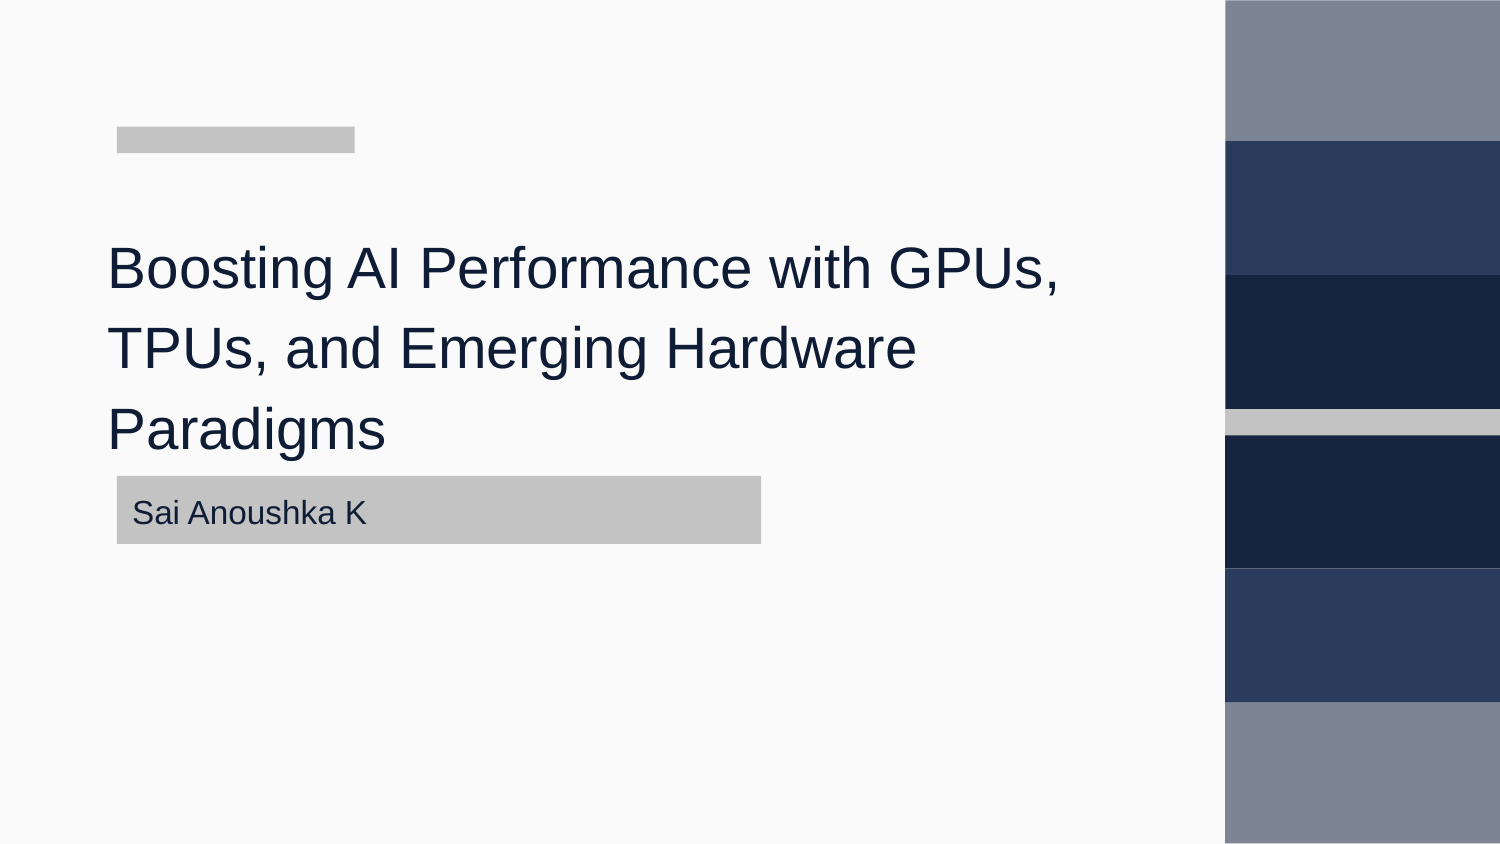

# Boosting AI Performance with GPUs, TPUs, and Emerging Hardware Paradigms
Sai Anoushka K